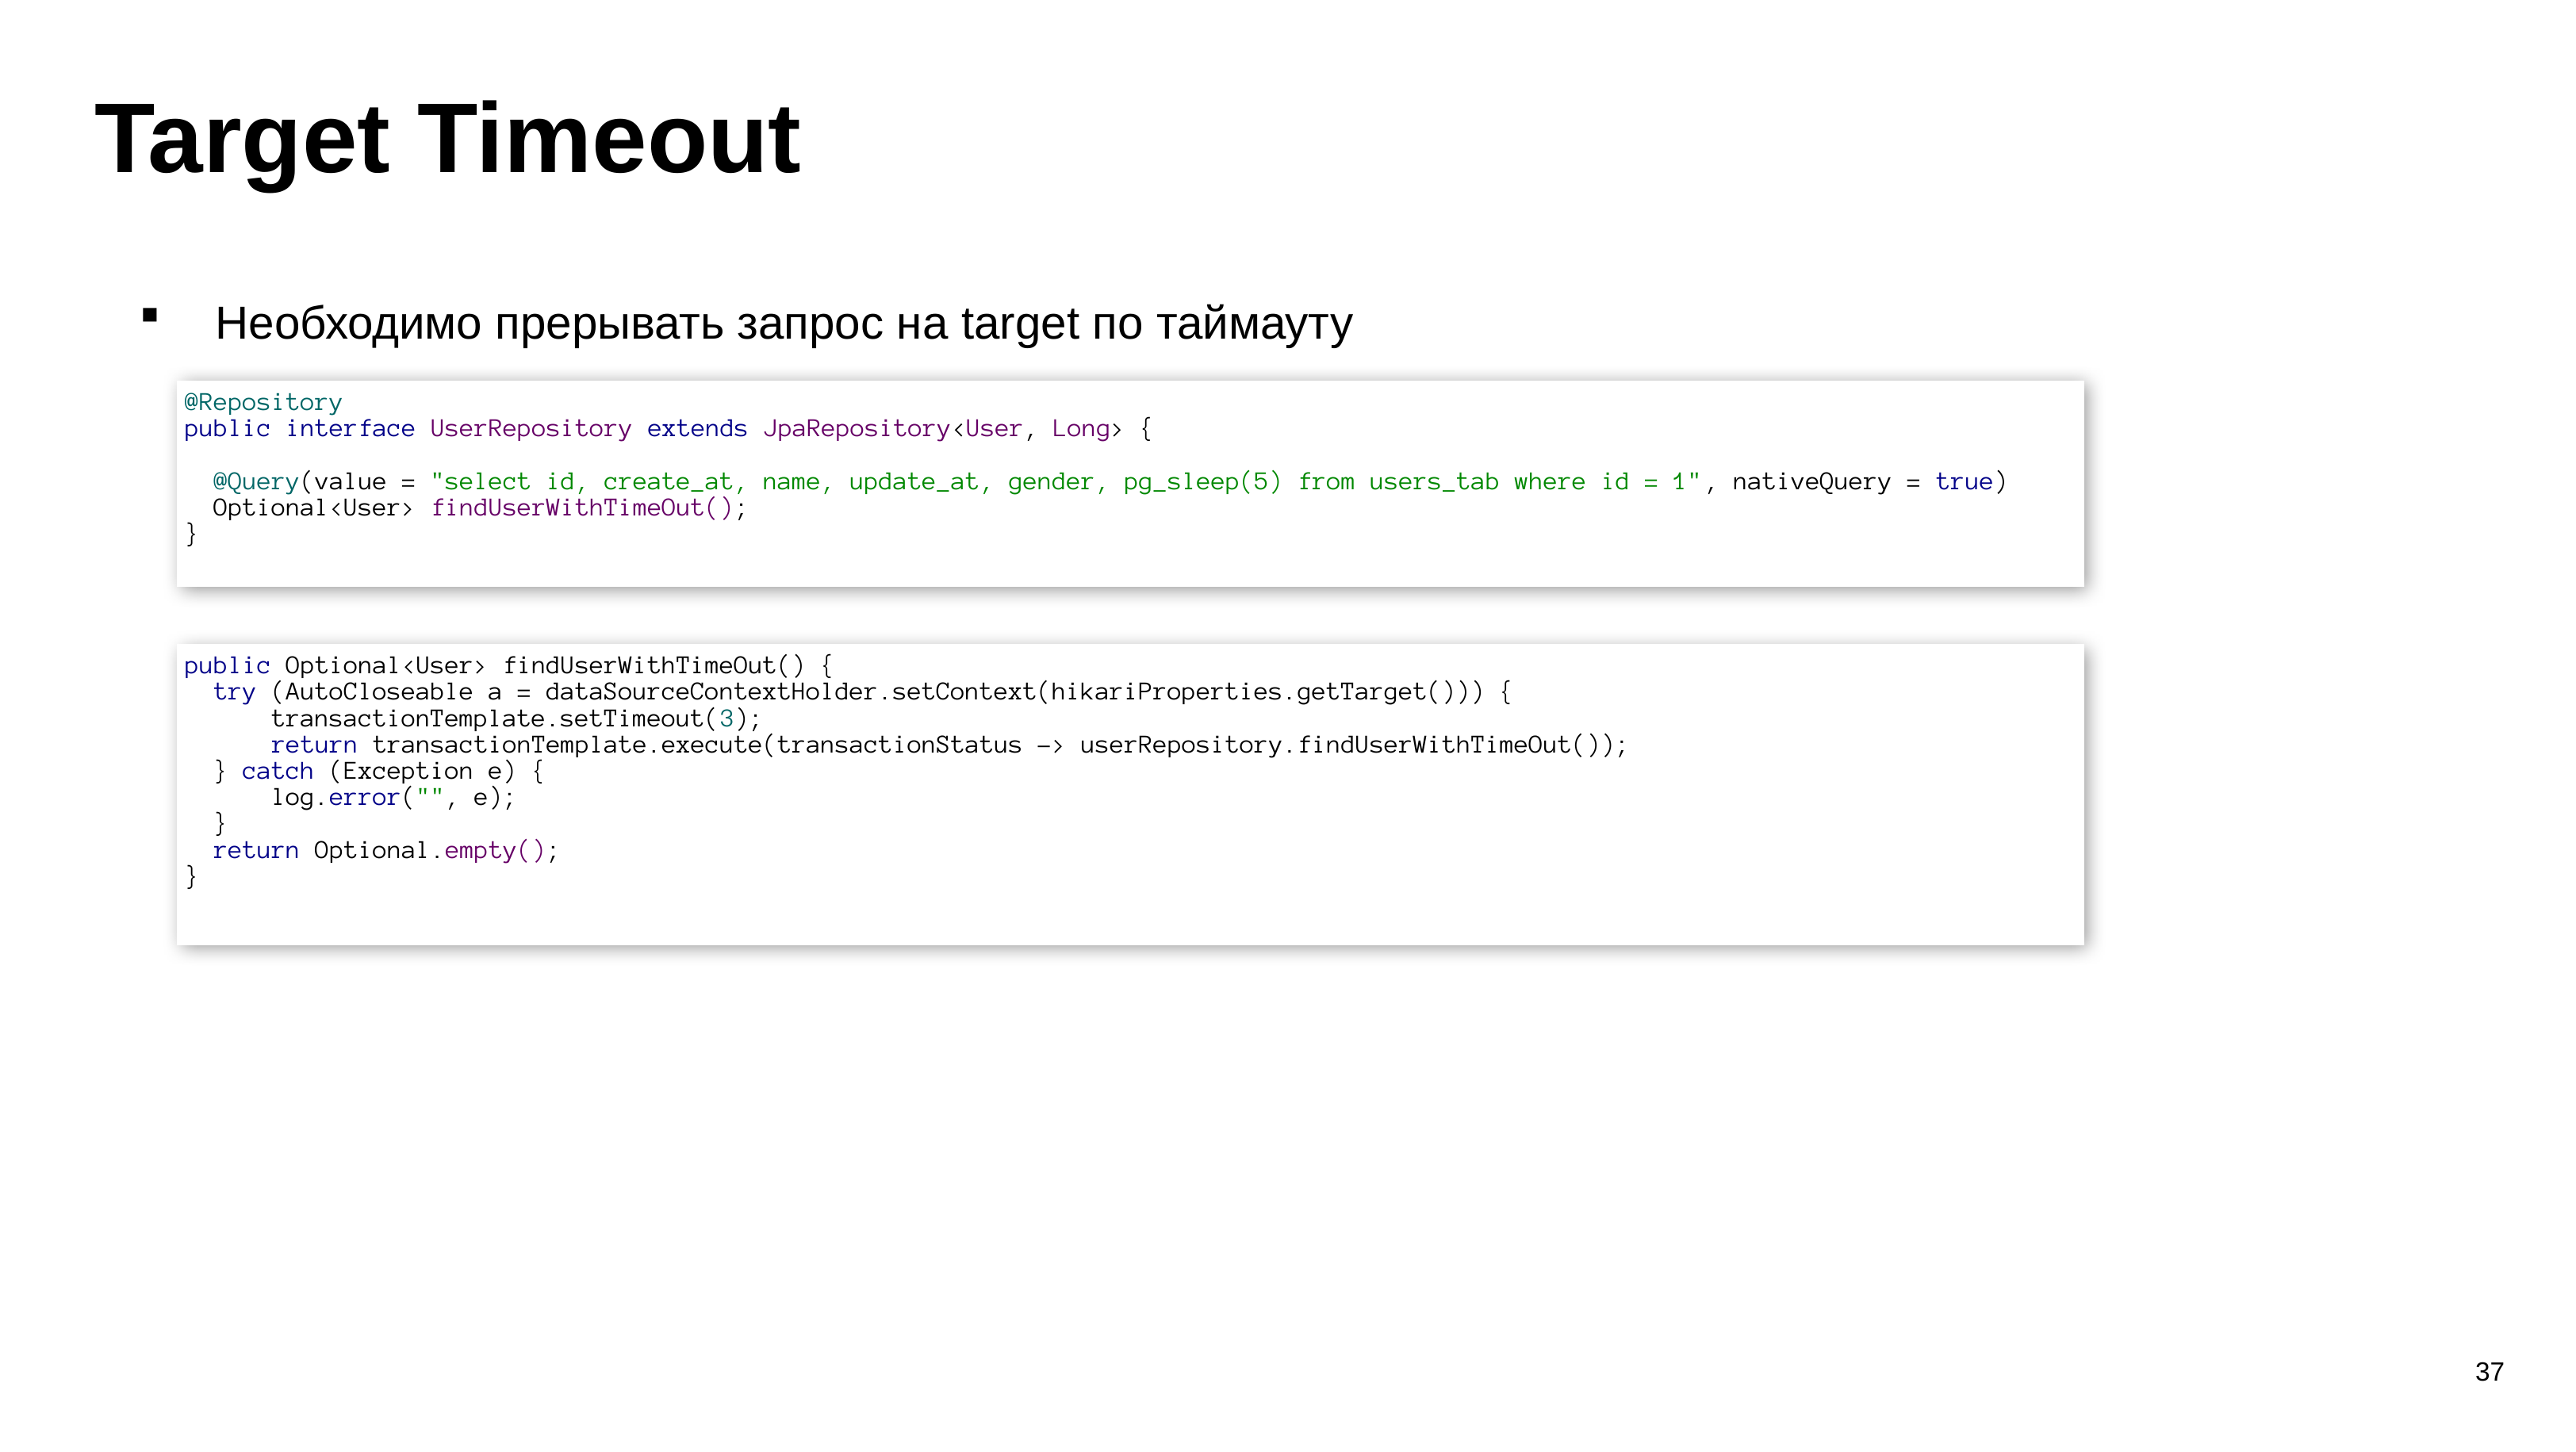

Target Timeout
Необходимо прерывать запрос на target по таймауту
| @Repository public interface UserRepository extends JpaRepository<User, Long> {   @Query(value = "select id, create\_at, name, update\_at, gender, pg\_sleep(5) from users\_tab where id = 1", nativeQuery = true)   Optional<User> findUserWithTimeOut(); } |
| --- |
| public Optional<User> findUserWithTimeOut() {   try (AutoCloseable a = dataSourceContextHolder.setContext(hikariProperties.getTarget())) {       transactionTemplate.setTimeout(3);       return transactionTemplate.execute(transactionStatus -> userRepository.findUserWithTimeOut());   } catch (Exception e) {       log.error("", e);   }   return Optional.empty(); } |
| --- |
37